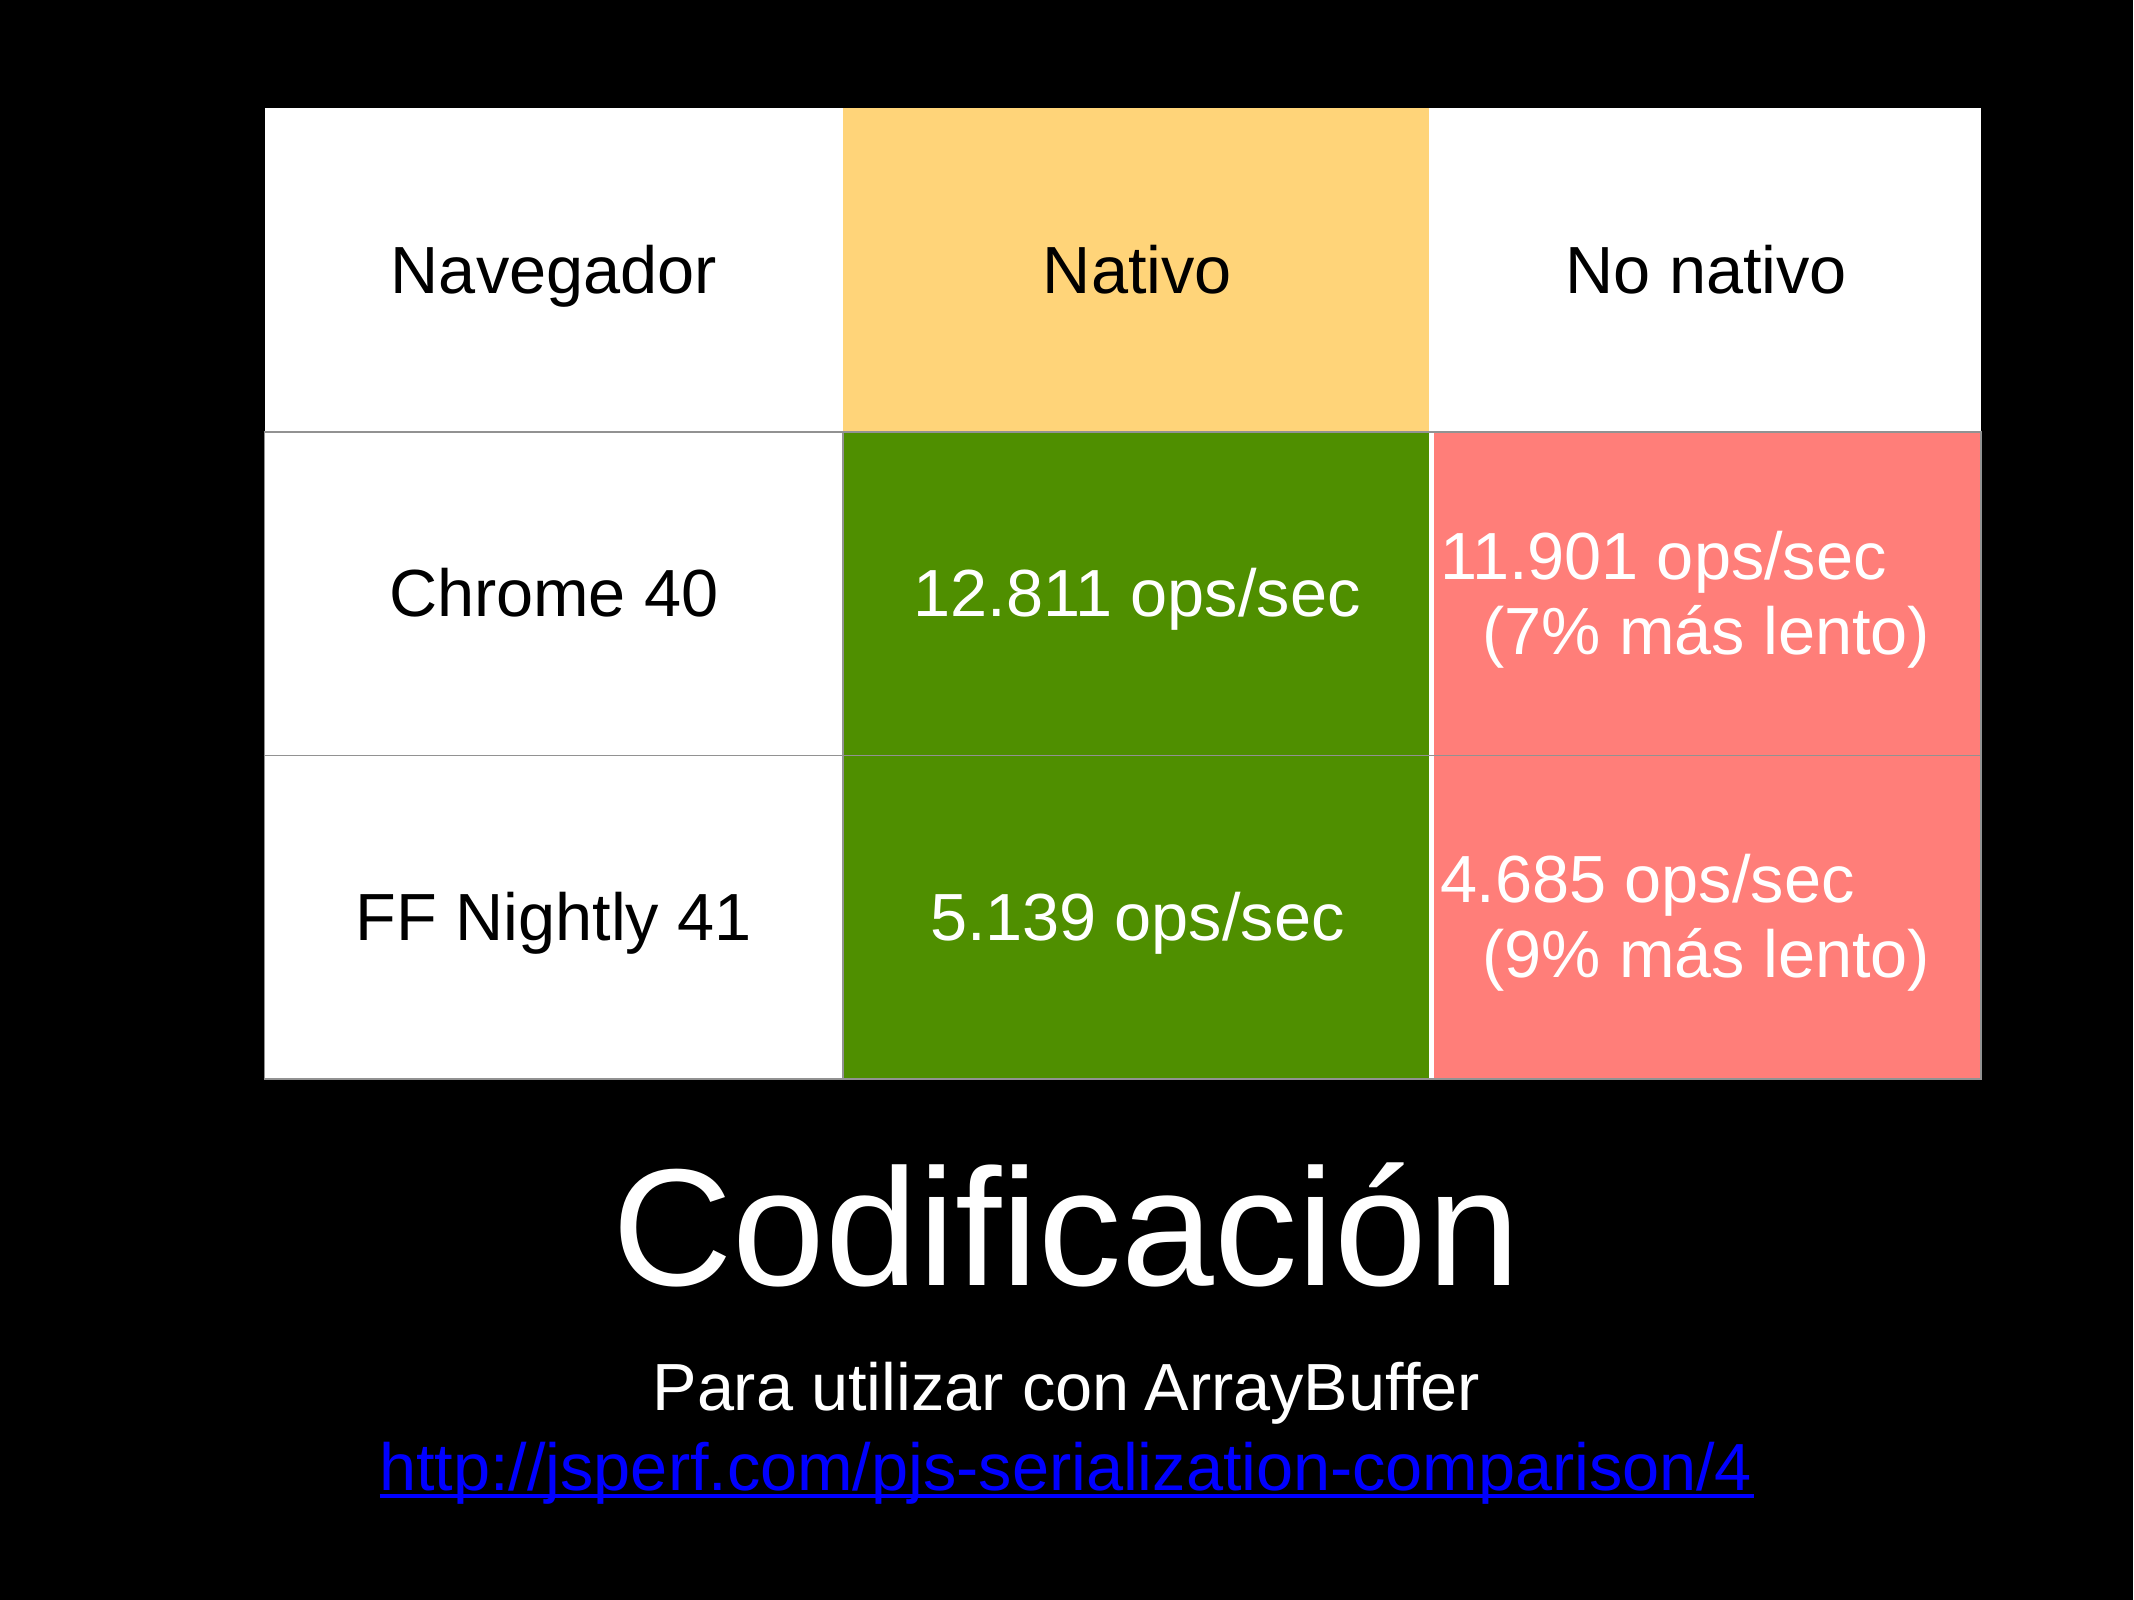

| Navegador | Nativo | No nativo |
| --- | --- | --- |
| Chrome 40 | 12.811 ops/sec | 11.901 ops/sec (7% más lento) |
| FF Nightly 41 | 5.139 ops/sec | 4.685 ops/sec (9% más lento) |
# Codificación
Para utilizar con ArrayBuffer
http://jsperf.com/pjs-serialization-comparison/4